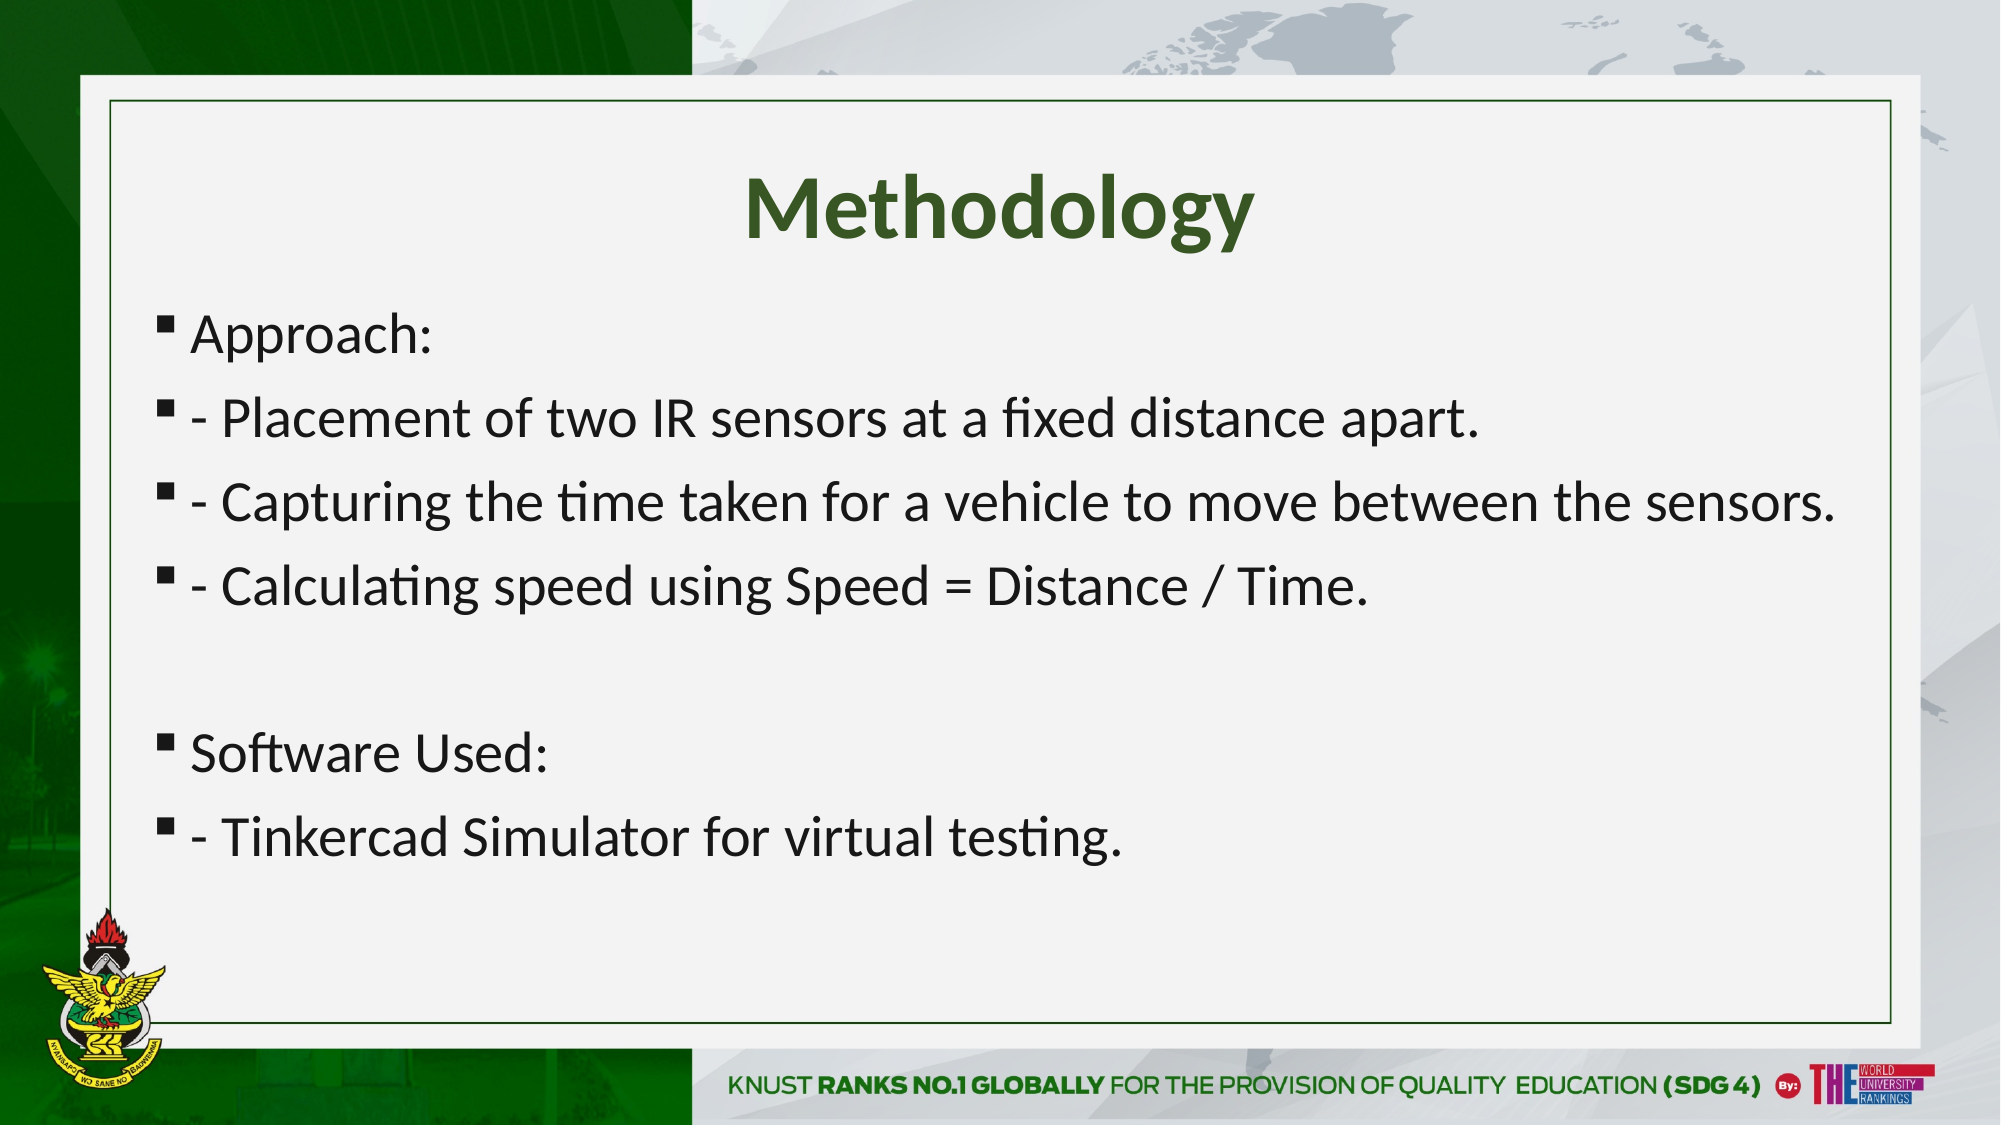

# Methodology
Approach:
- Placement of two IR sensors at a fixed distance apart.
- Capturing the time taken for a vehicle to move between the sensors.
- Calculating speed using Speed = Distance / Time.

Software Used:
- Tinkercad Simulator for virtual testing.